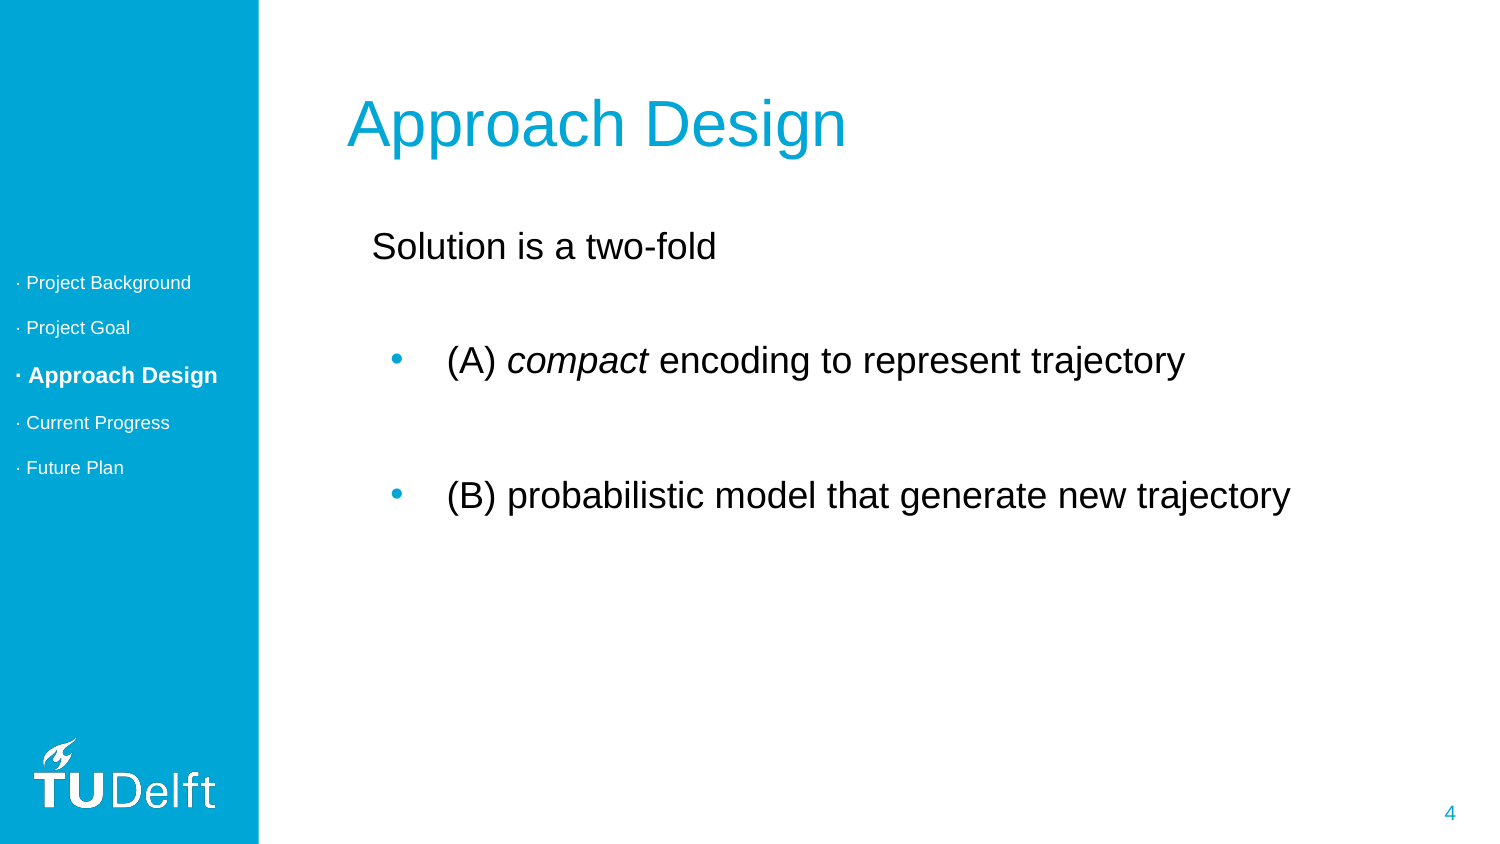

Approach Design
Solution is a two-fold

(A) compact encoding to represent trajectory
(B) probabilistic model that generate new trajectory

· Project Background

· Project Goal

· Approach Design

· Current Progress

· Future Plan